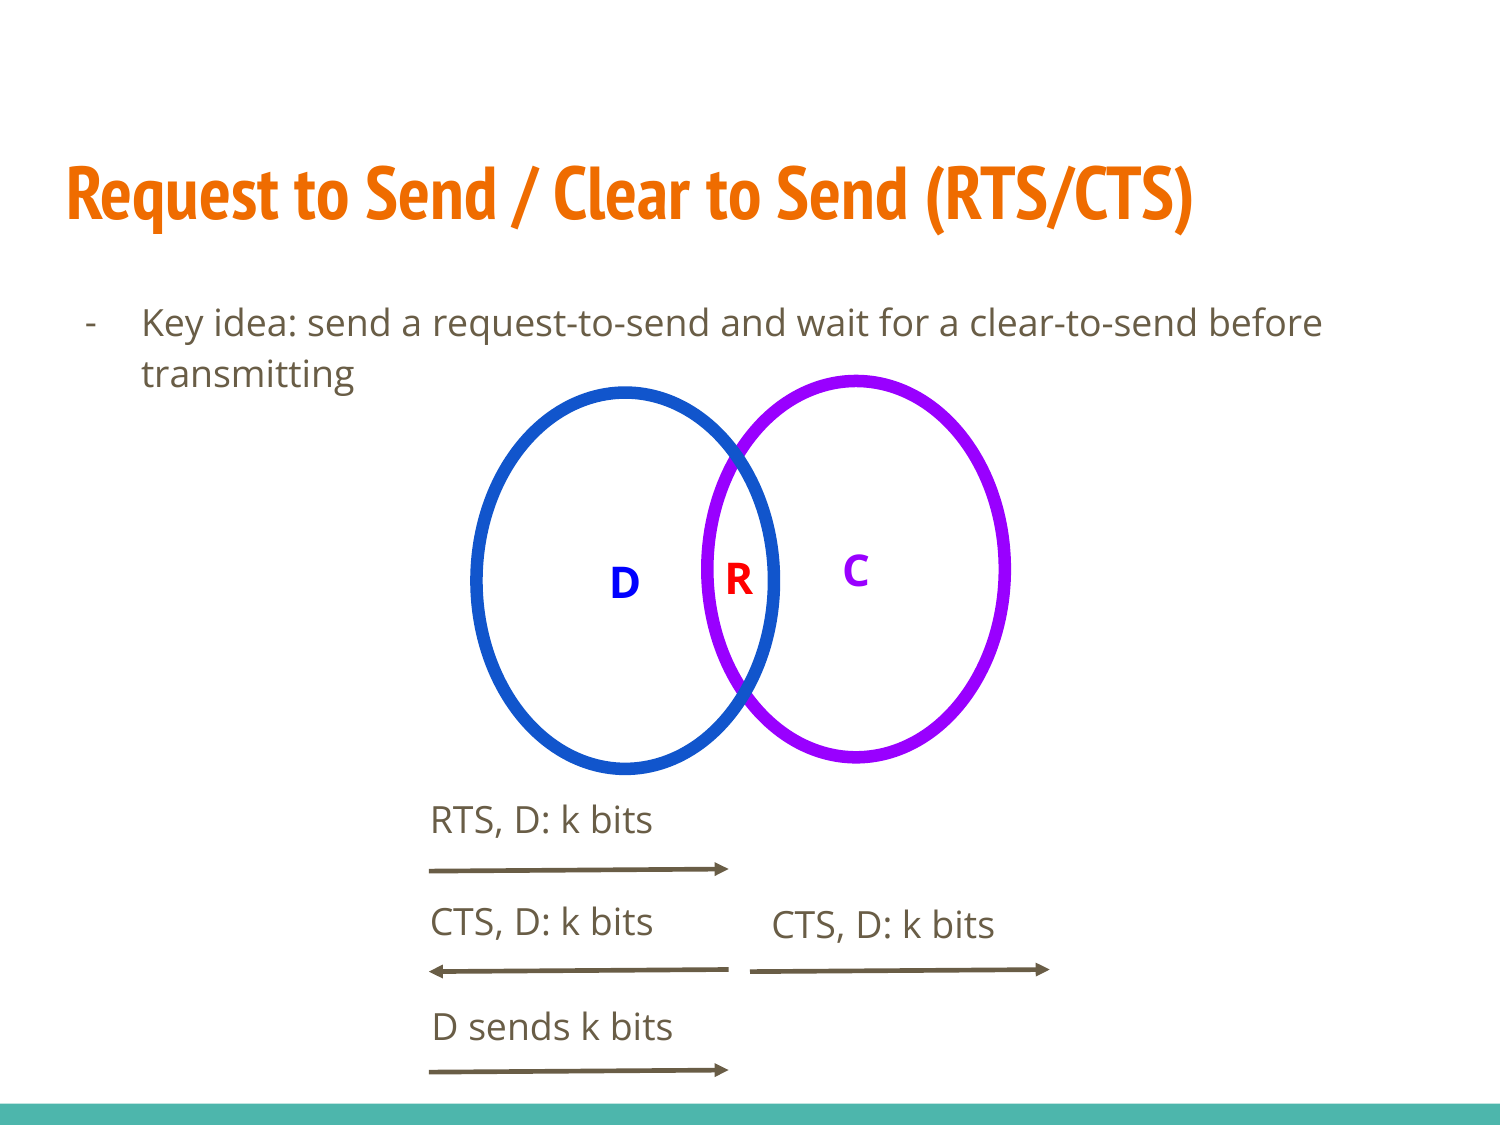

# Request to Send / Clear to Send (RTS/CTS)
Key idea: send a request-to-send and wait for a clear-to-send before transmitting
C
D
R
RTS, D: k bits
CTS, D: k bits
CTS, D: k bits
D sends k bits